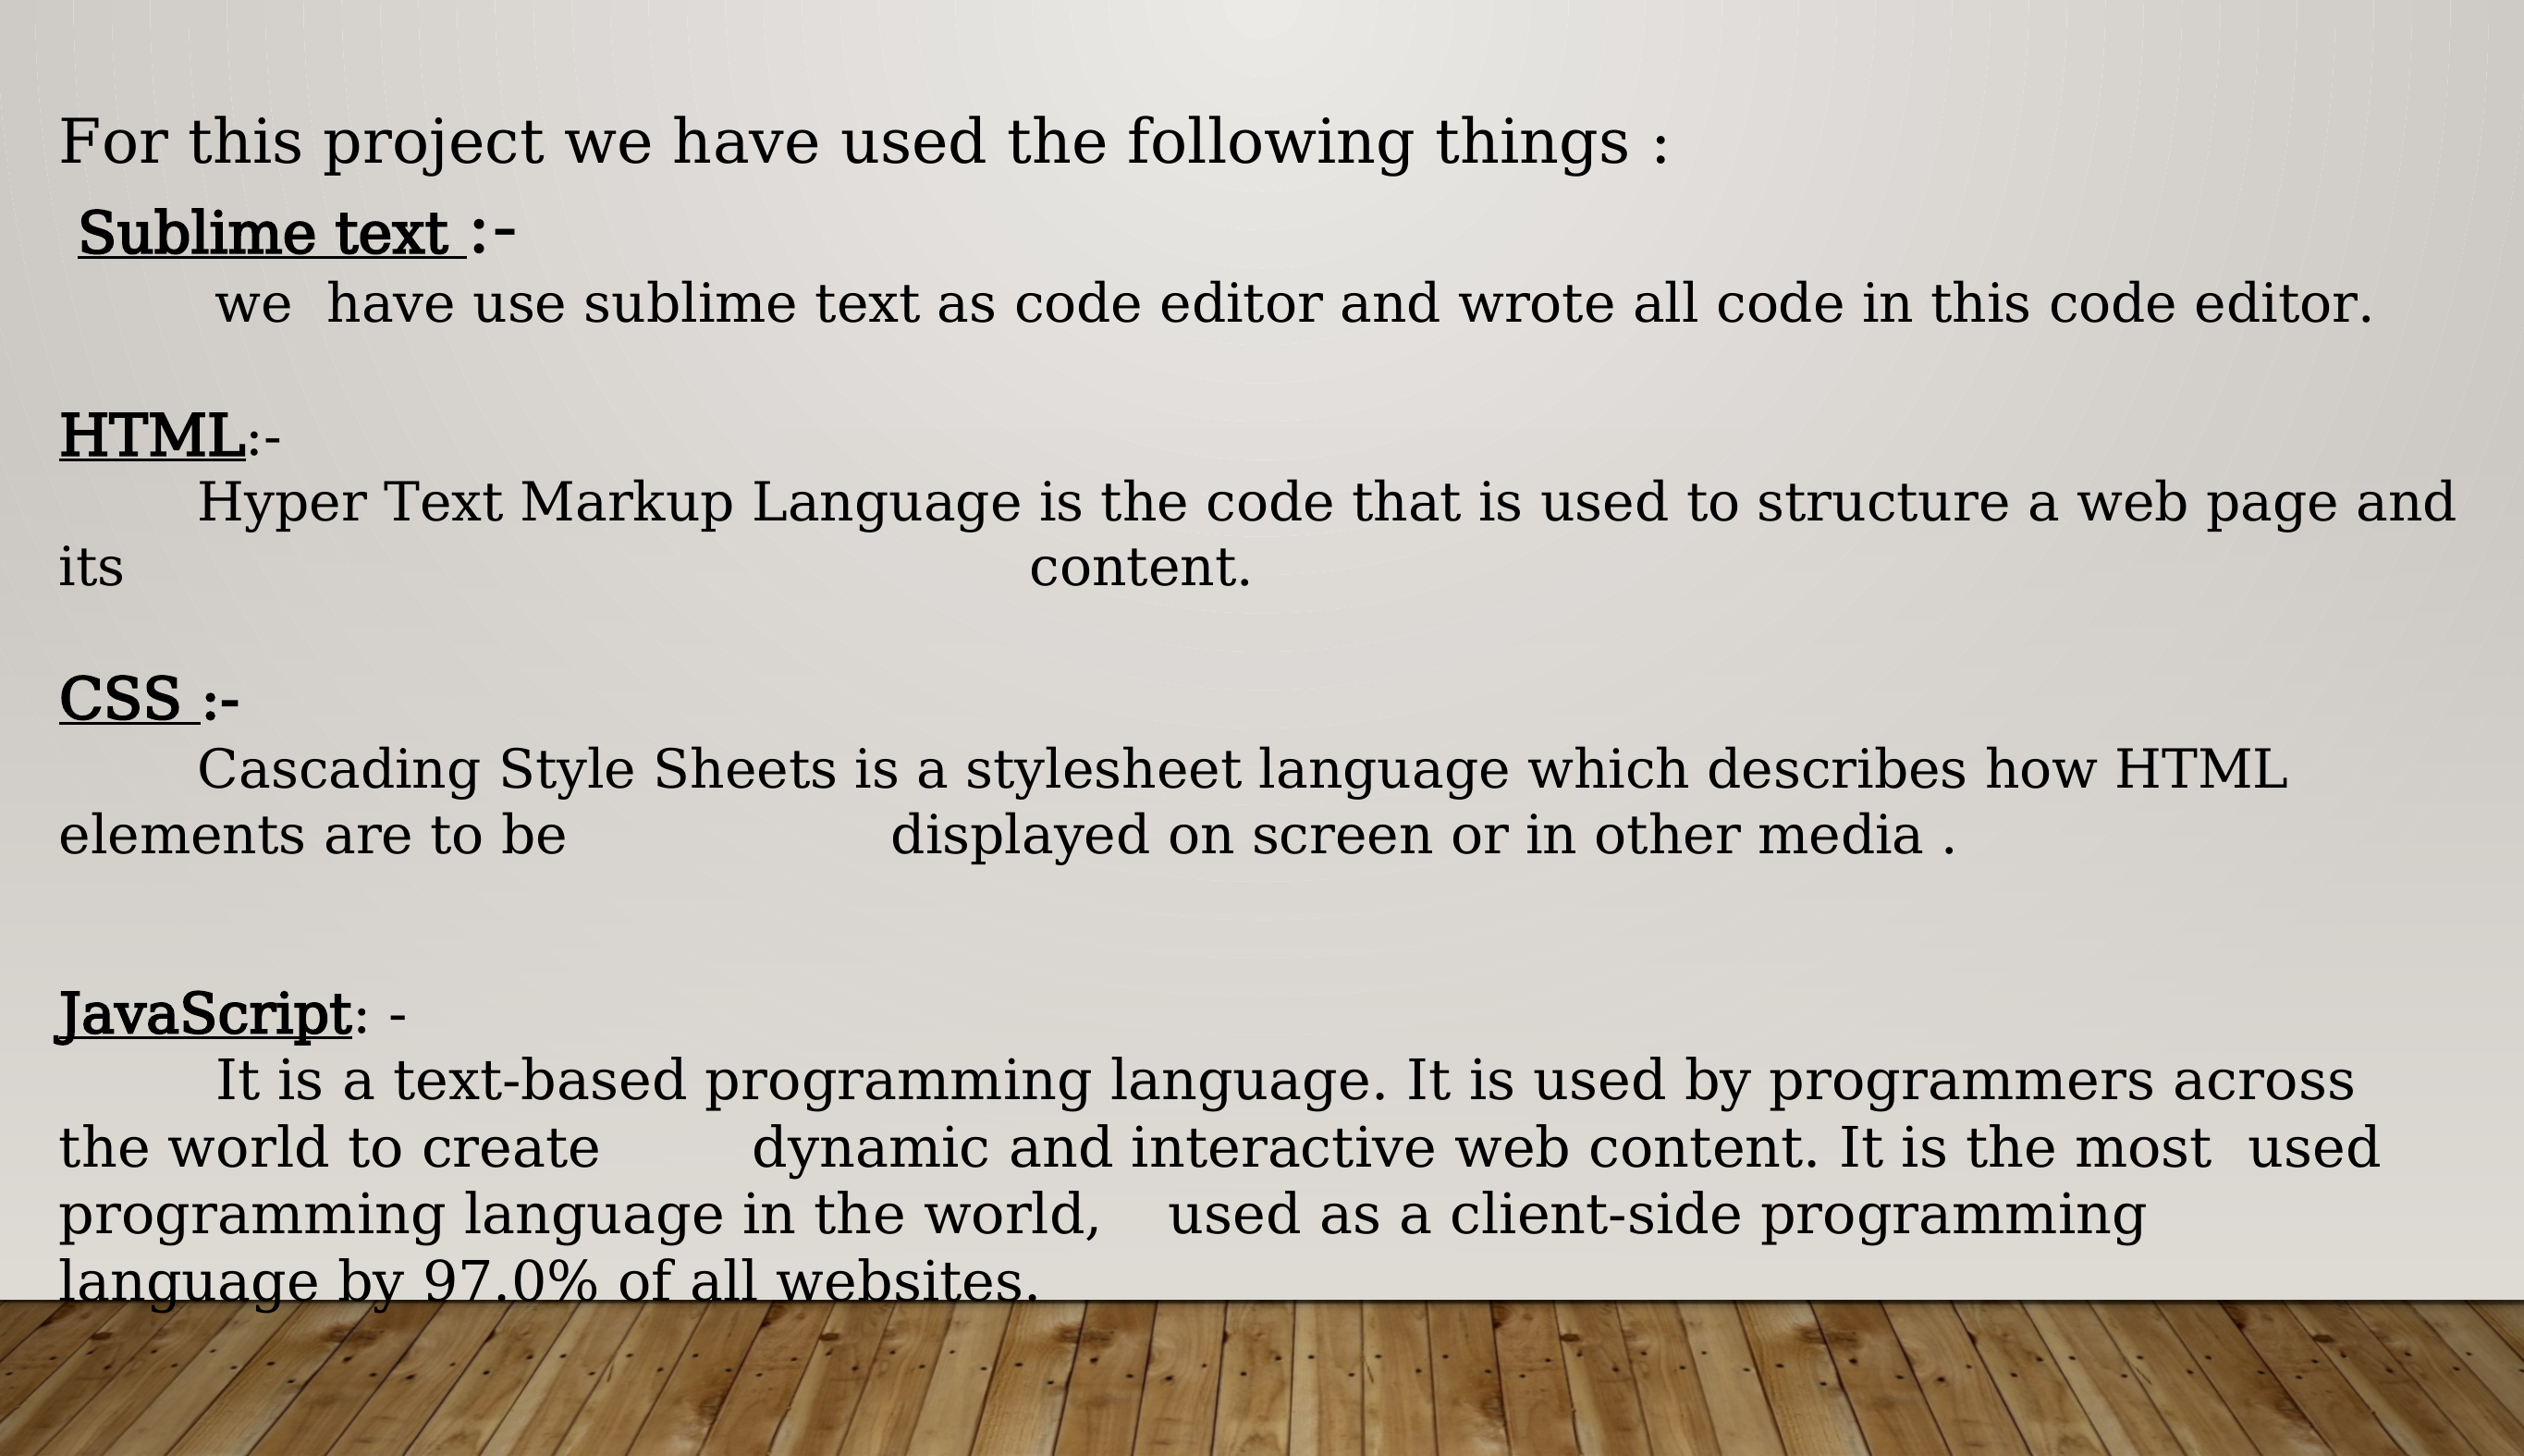

For this project we have used the following things :
 Sublime text :-
  	 we  have use sublime text as code editor and wrote all code in this code editor.

HTML:-
	Hyper Text Markup Language is the code that is used to structure a web page and its 							content.

CSS :-
	Cascading Style Sheets is a stylesheet language which describes how HTML elements are to be 			displayed on screen or in other media .

JavaScript: -
	 It is a text-based programming language. It is used by programmers across the world to create 	dynamic and interactive web content. It is the most  used programming language in the world, 	used as a client-side programming language by 97.0% of all websites.